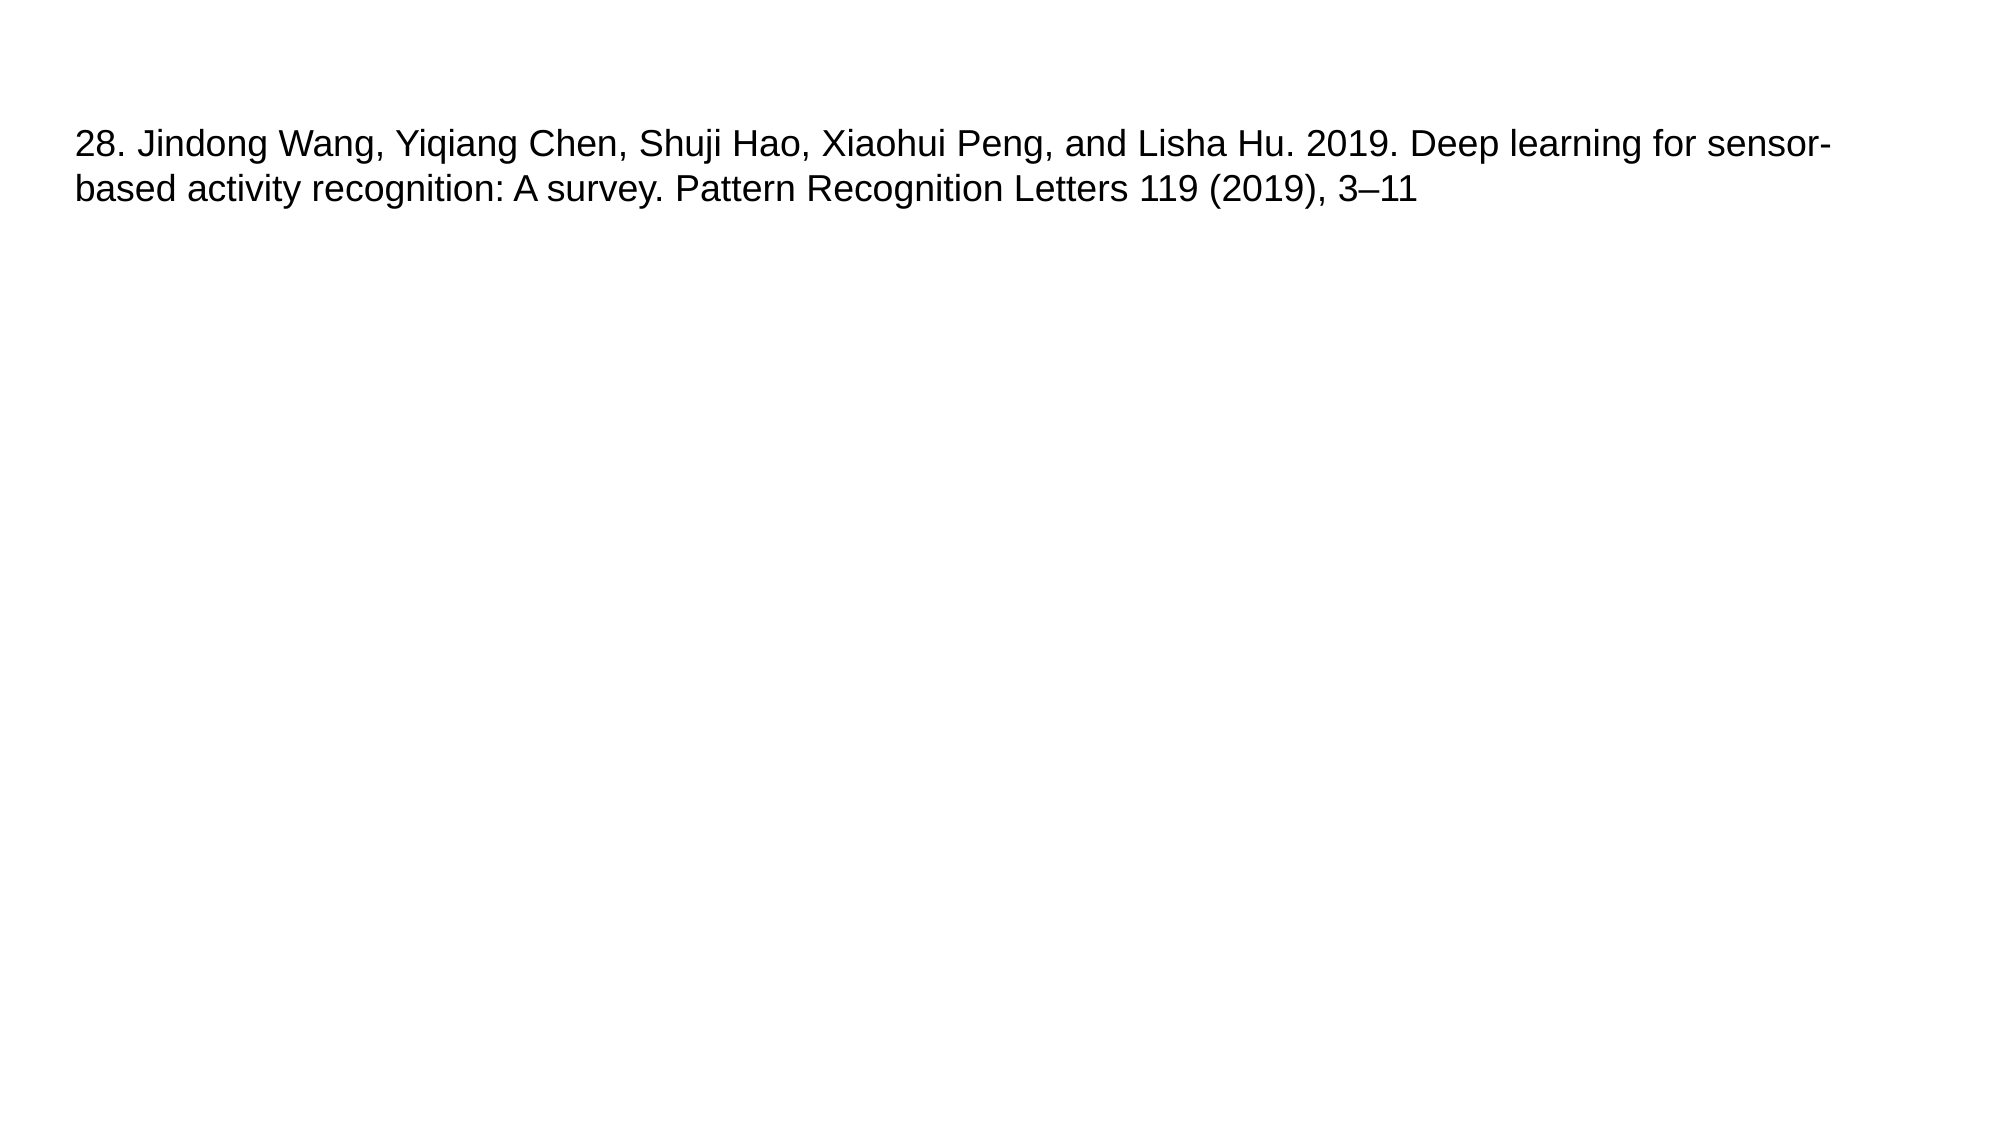

28. Jindong Wang, Yiqiang Chen, Shuji Hao, Xiaohui Peng, and Lisha Hu. 2019. Deep learning for sensor-based activity recognition: A survey. Pattern Recognition Letters 119 (2019), 3–11